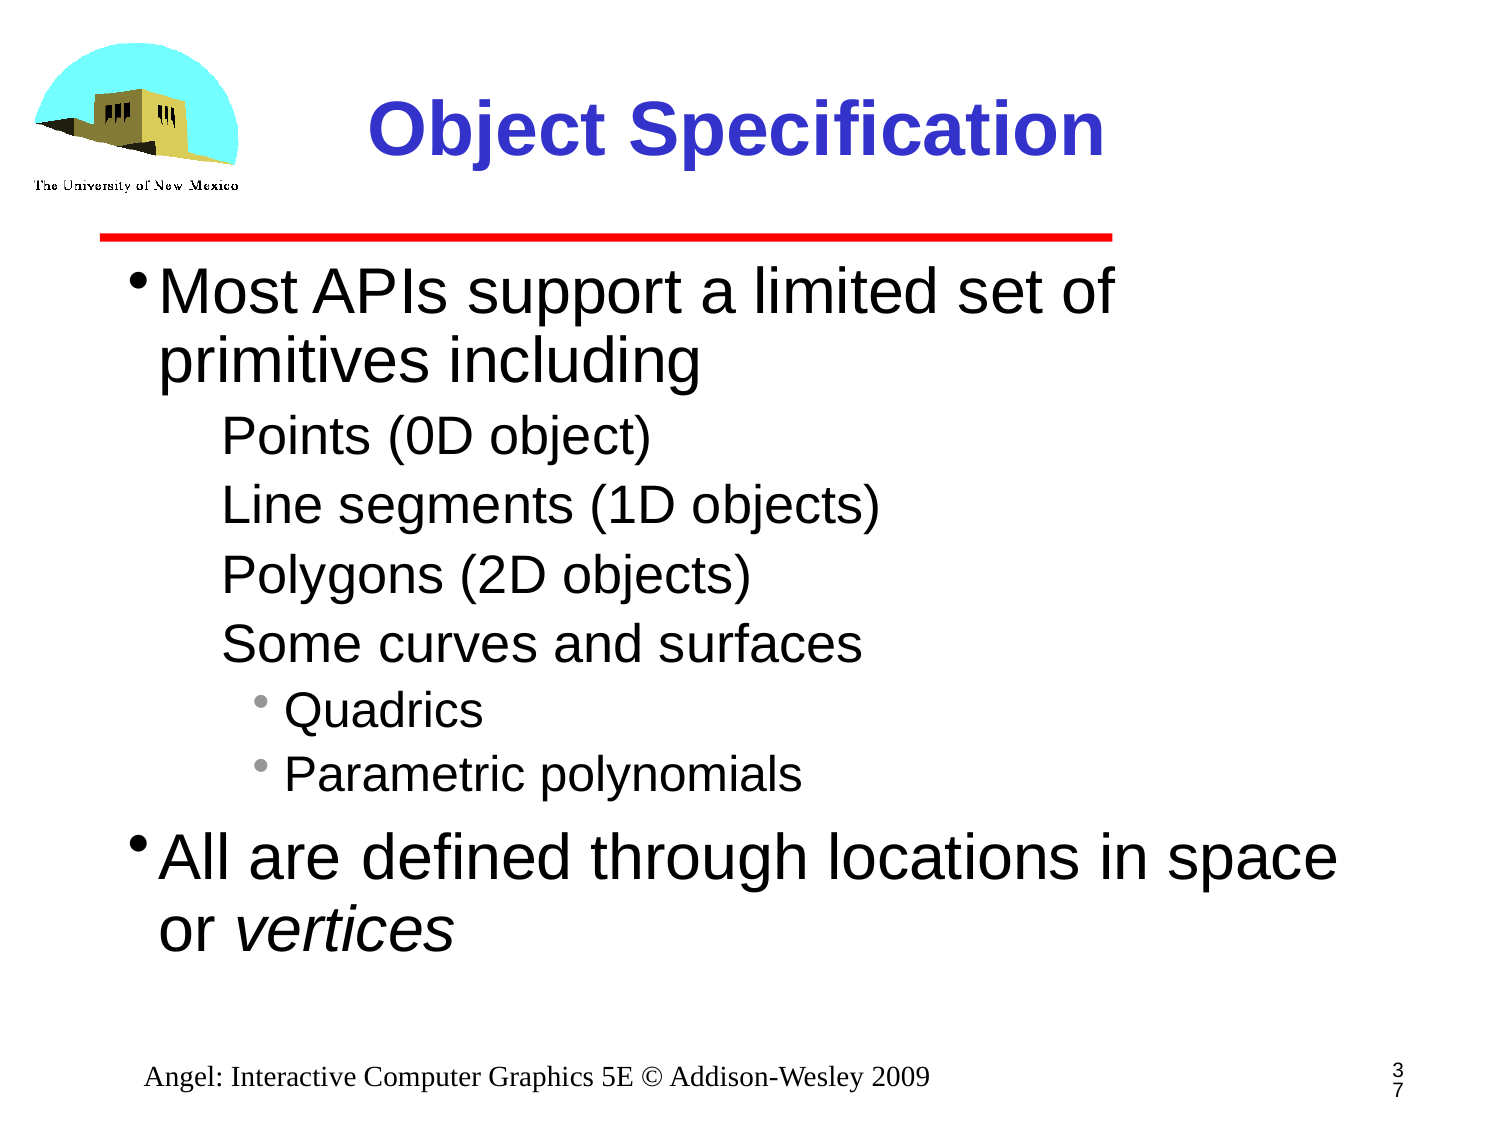

# Object Specification
Most APIs support a limited set of primitives including
Points (0D object)
Line segments (1D objects)
Polygons (2D objects)
Some curves and surfaces
Quadrics
Parametric polynomials
All are defined through locations in space or vertices
37
Angel: Interactive Computer Graphics 5E © Addison-Wesley 2009